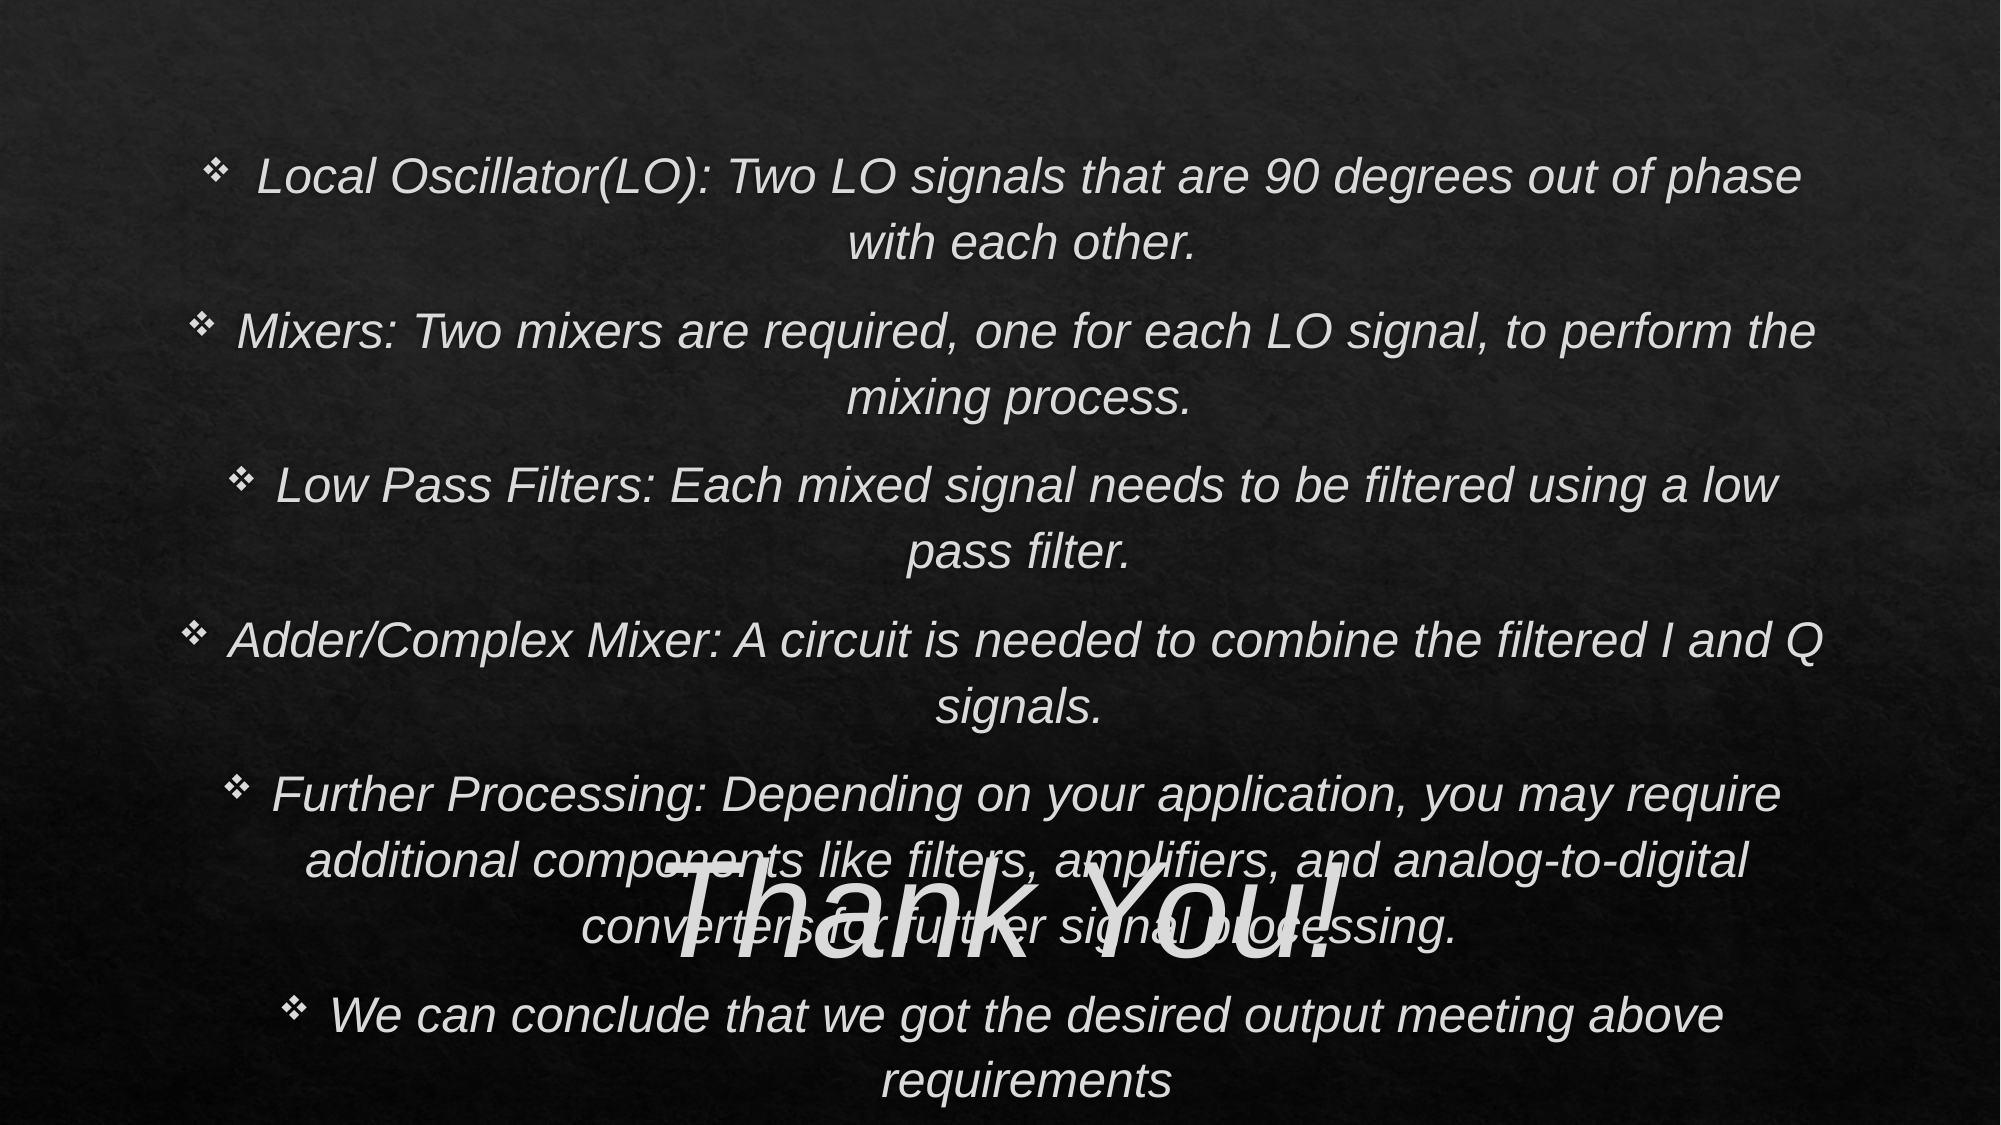

Local Oscillator(LO): Two LO signals that are 90 degrees out of phase with each other.
Mixers: Two mixers are required, one for each LO signal, to perform the mixing process.
Low Pass Filters: Each mixed signal needs to be filtered using a low pass filter.
Adder/Complex Mixer: A circuit is needed to combine the filtered I and Q signals.
Further Processing: Depending on your application, you may require additional components like filters, amplifiers, and analog-to-digital converters for further signal processing.
We can conclude that we got the desired output meeting above requirements
Thank You!